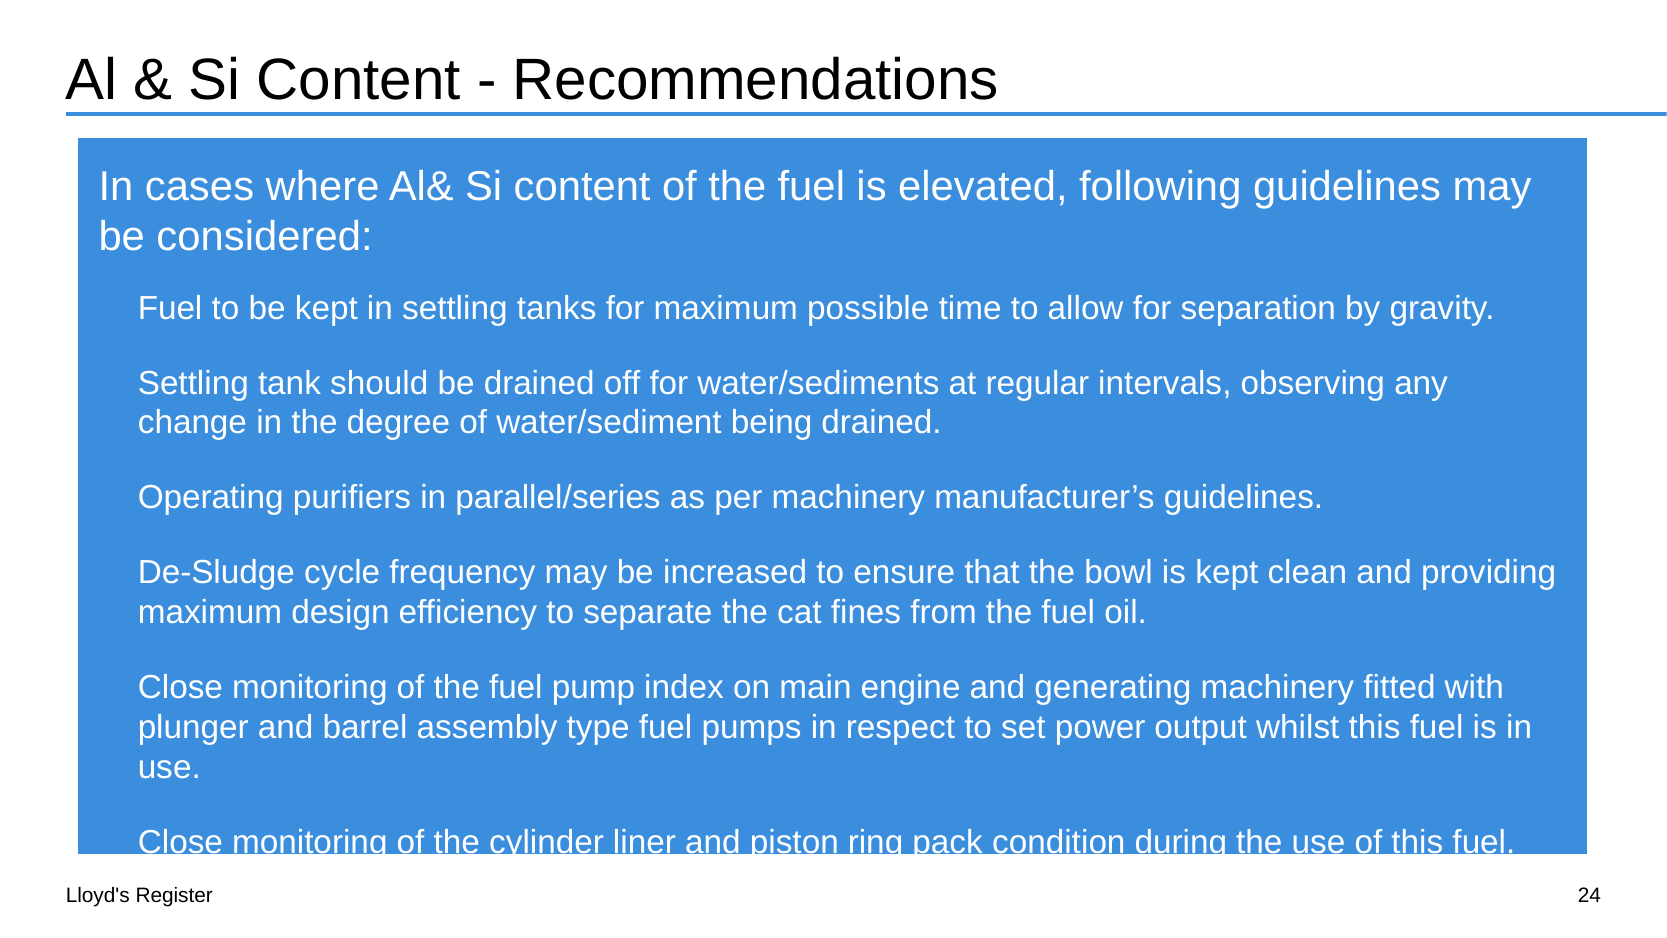

# Al & Si Content - Recommendations
In cases where Al& Si content of the fuel is elevated, following guidelines may be considered:

Fuel to be kept in settling tanks for maximum possible time to allow for separation by gravity.

Settling tank should be drained off for water/sediments at regular intervals, observing any change in the degree of water/sediment being drained.

Operating purifiers in parallel/series as per machinery manufacturer’s guidelines.

De-Sludge cycle frequency may be increased to ensure that the bowl is kept clean and providing maximum design efficiency to separate the cat fines from the fuel oil.

Close monitoring of the fuel pump index on main engine and generating machinery fitted with plunger and barrel assembly type fuel pumps in respect to set power output whilst this fuel is in use.

Close monitoring of the cylinder liner and piston ring pack condition during the use of this fuel.
Lloyd's Register
24